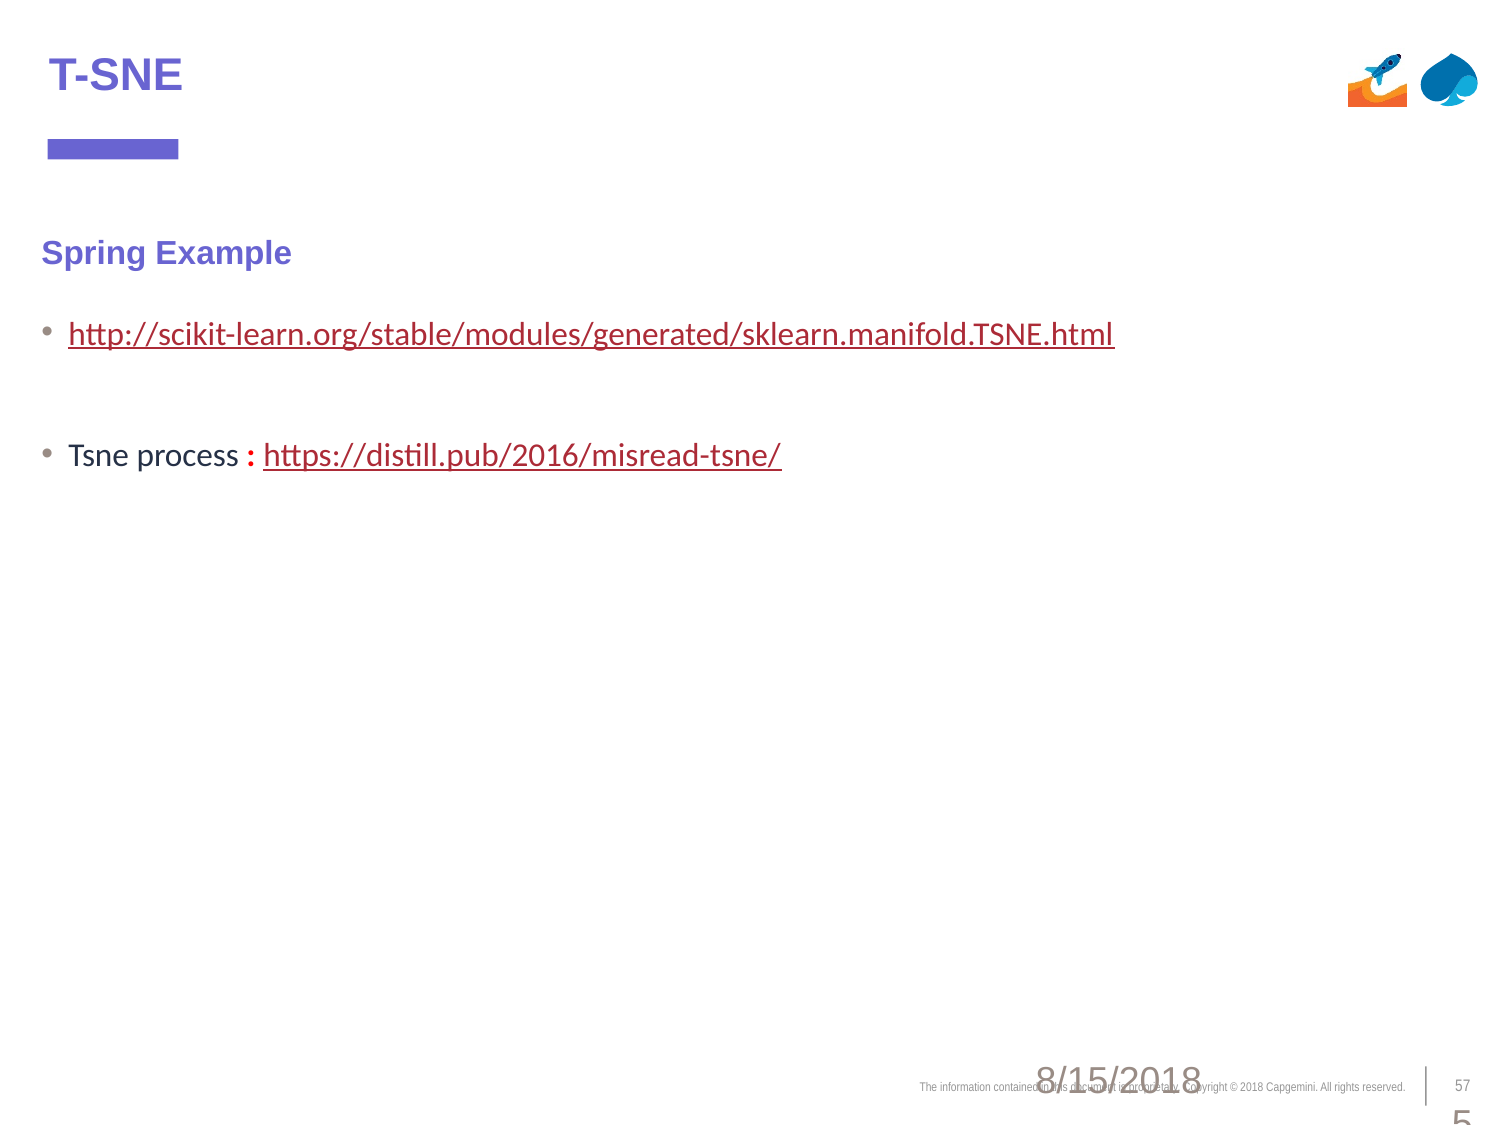

# T-SNE
Spring Example
http://scikit-learn.org/stable/modules/generated/sklearn.manifold.TSNE.html

Tsne process : https://distill.pub/2016/misread-tsne/

8/15/2018
57